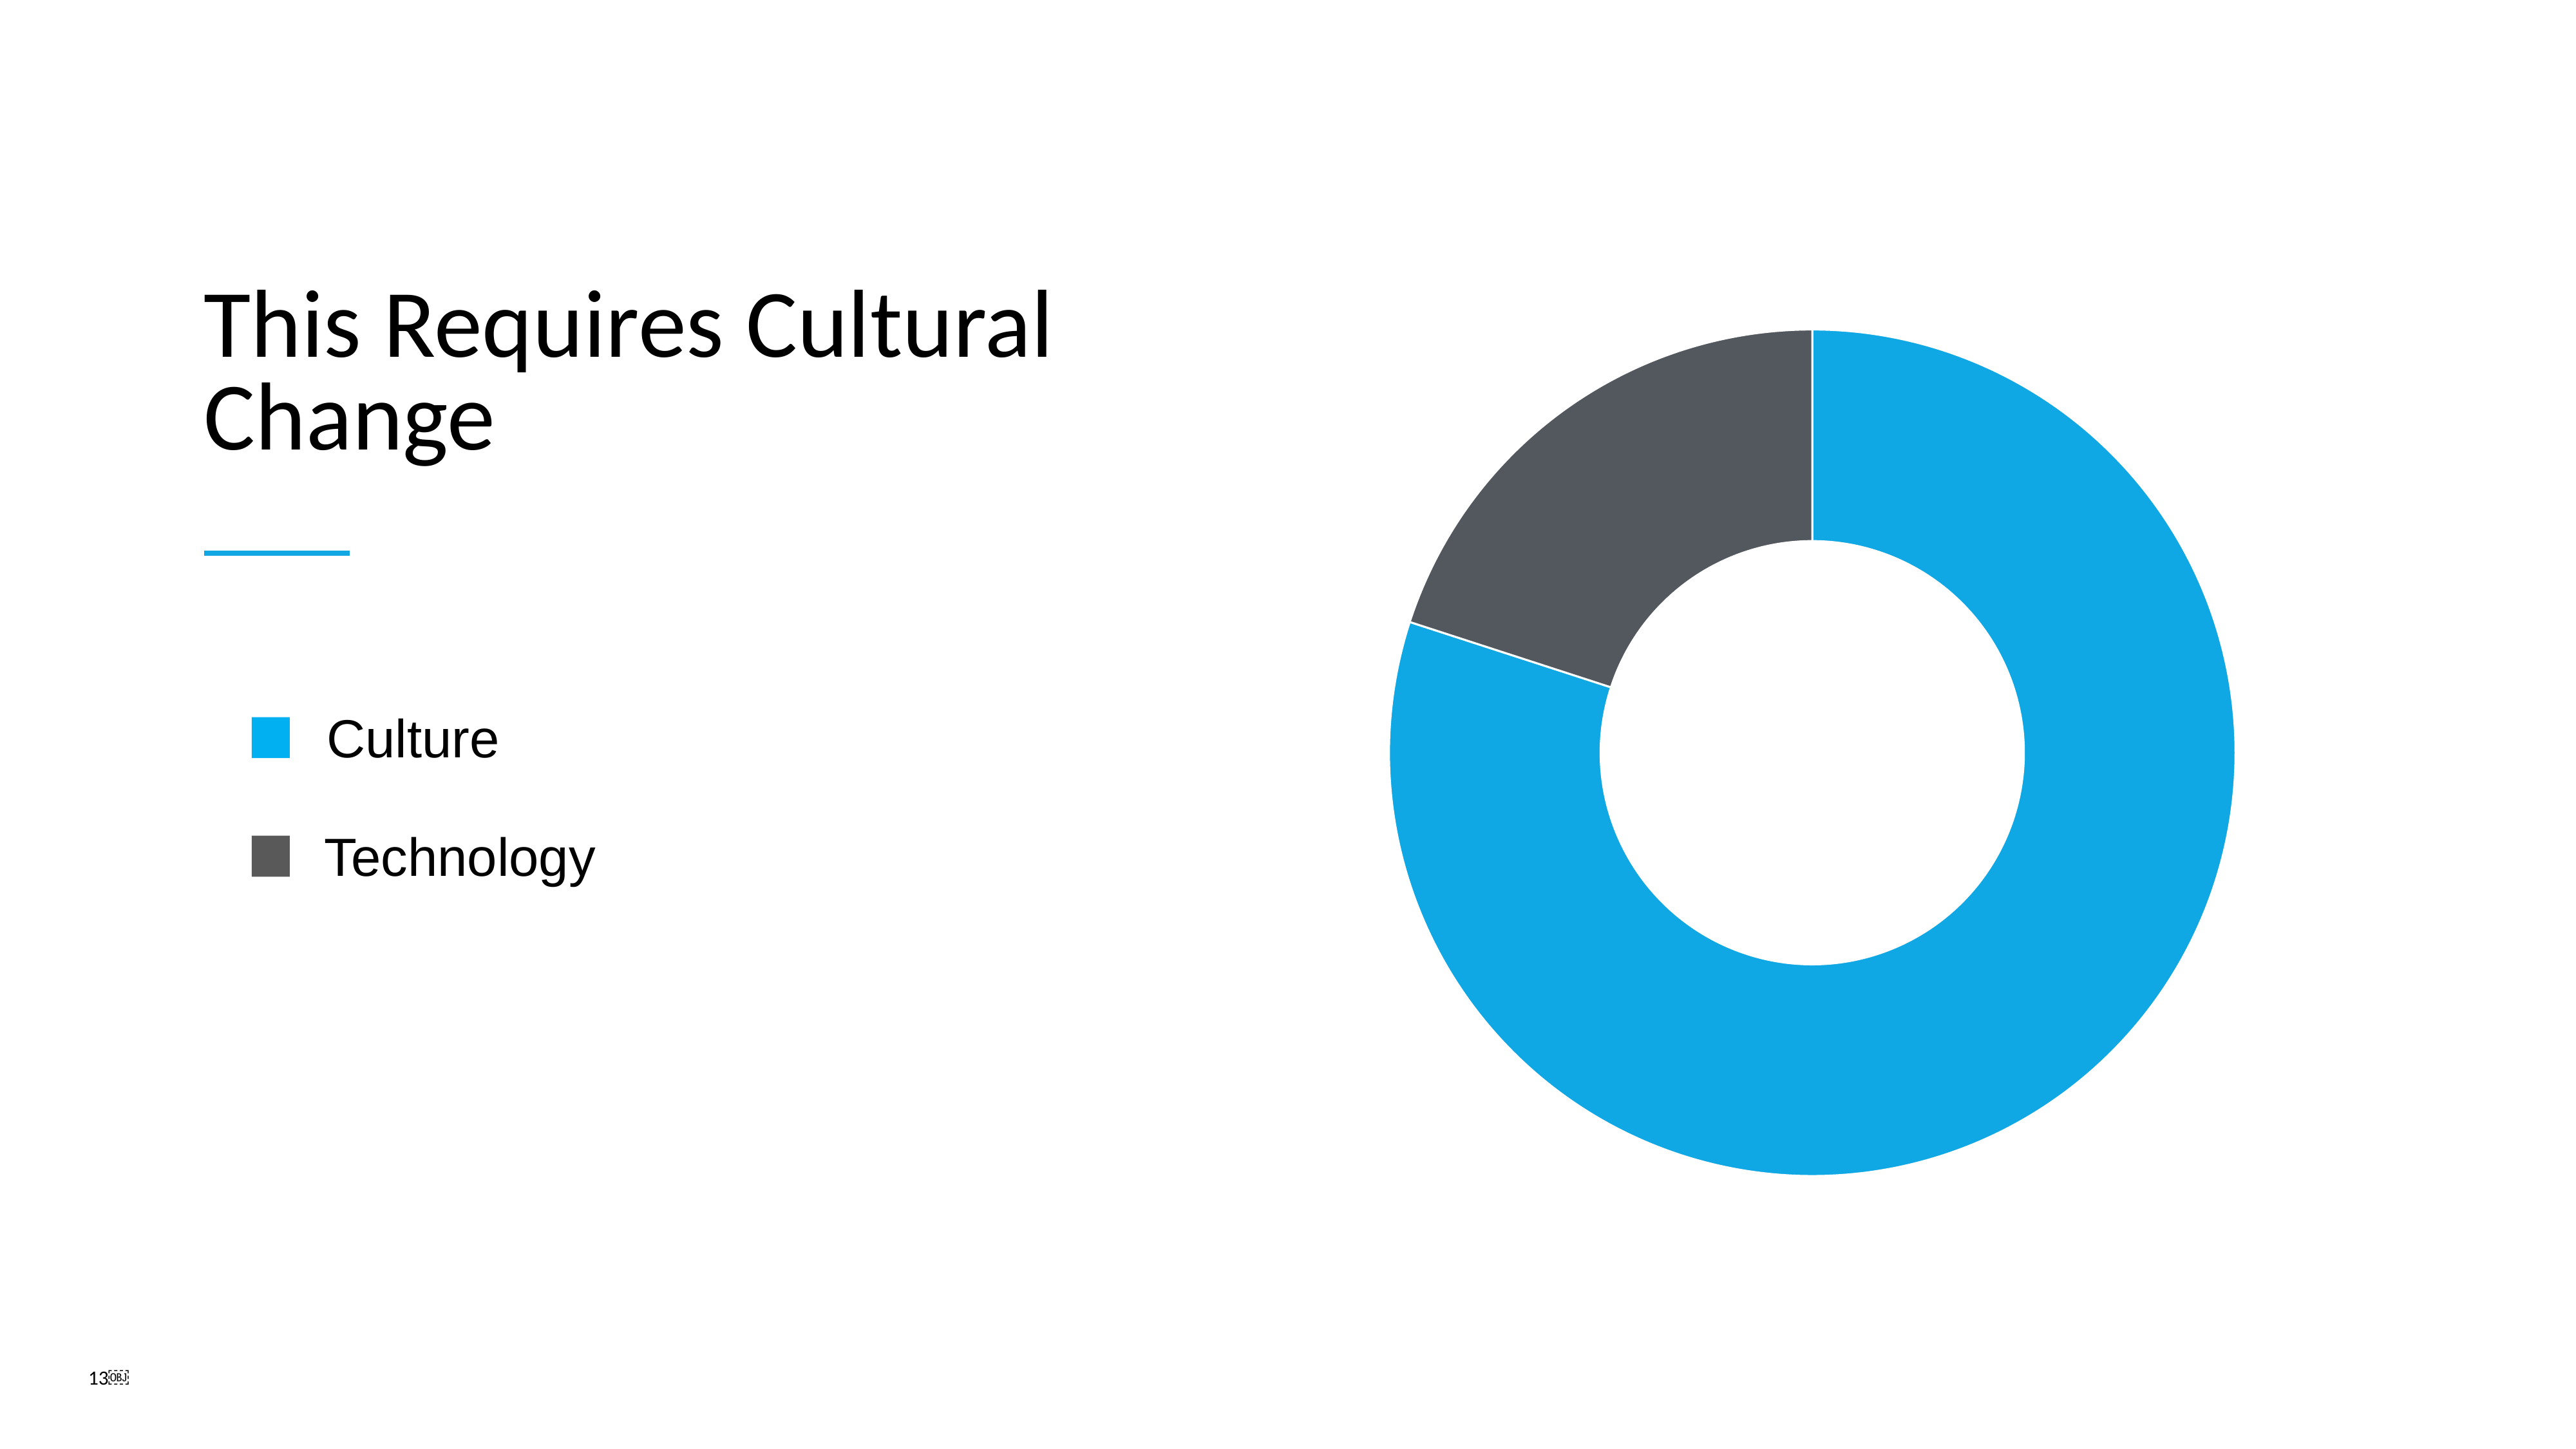

This Requires Cultural Change

### Chart

| Category | Sales |
|---|---|
| 1st Qtr | 80.0 |
| 2nd Qtr | 20.0 |
Culture

Technology